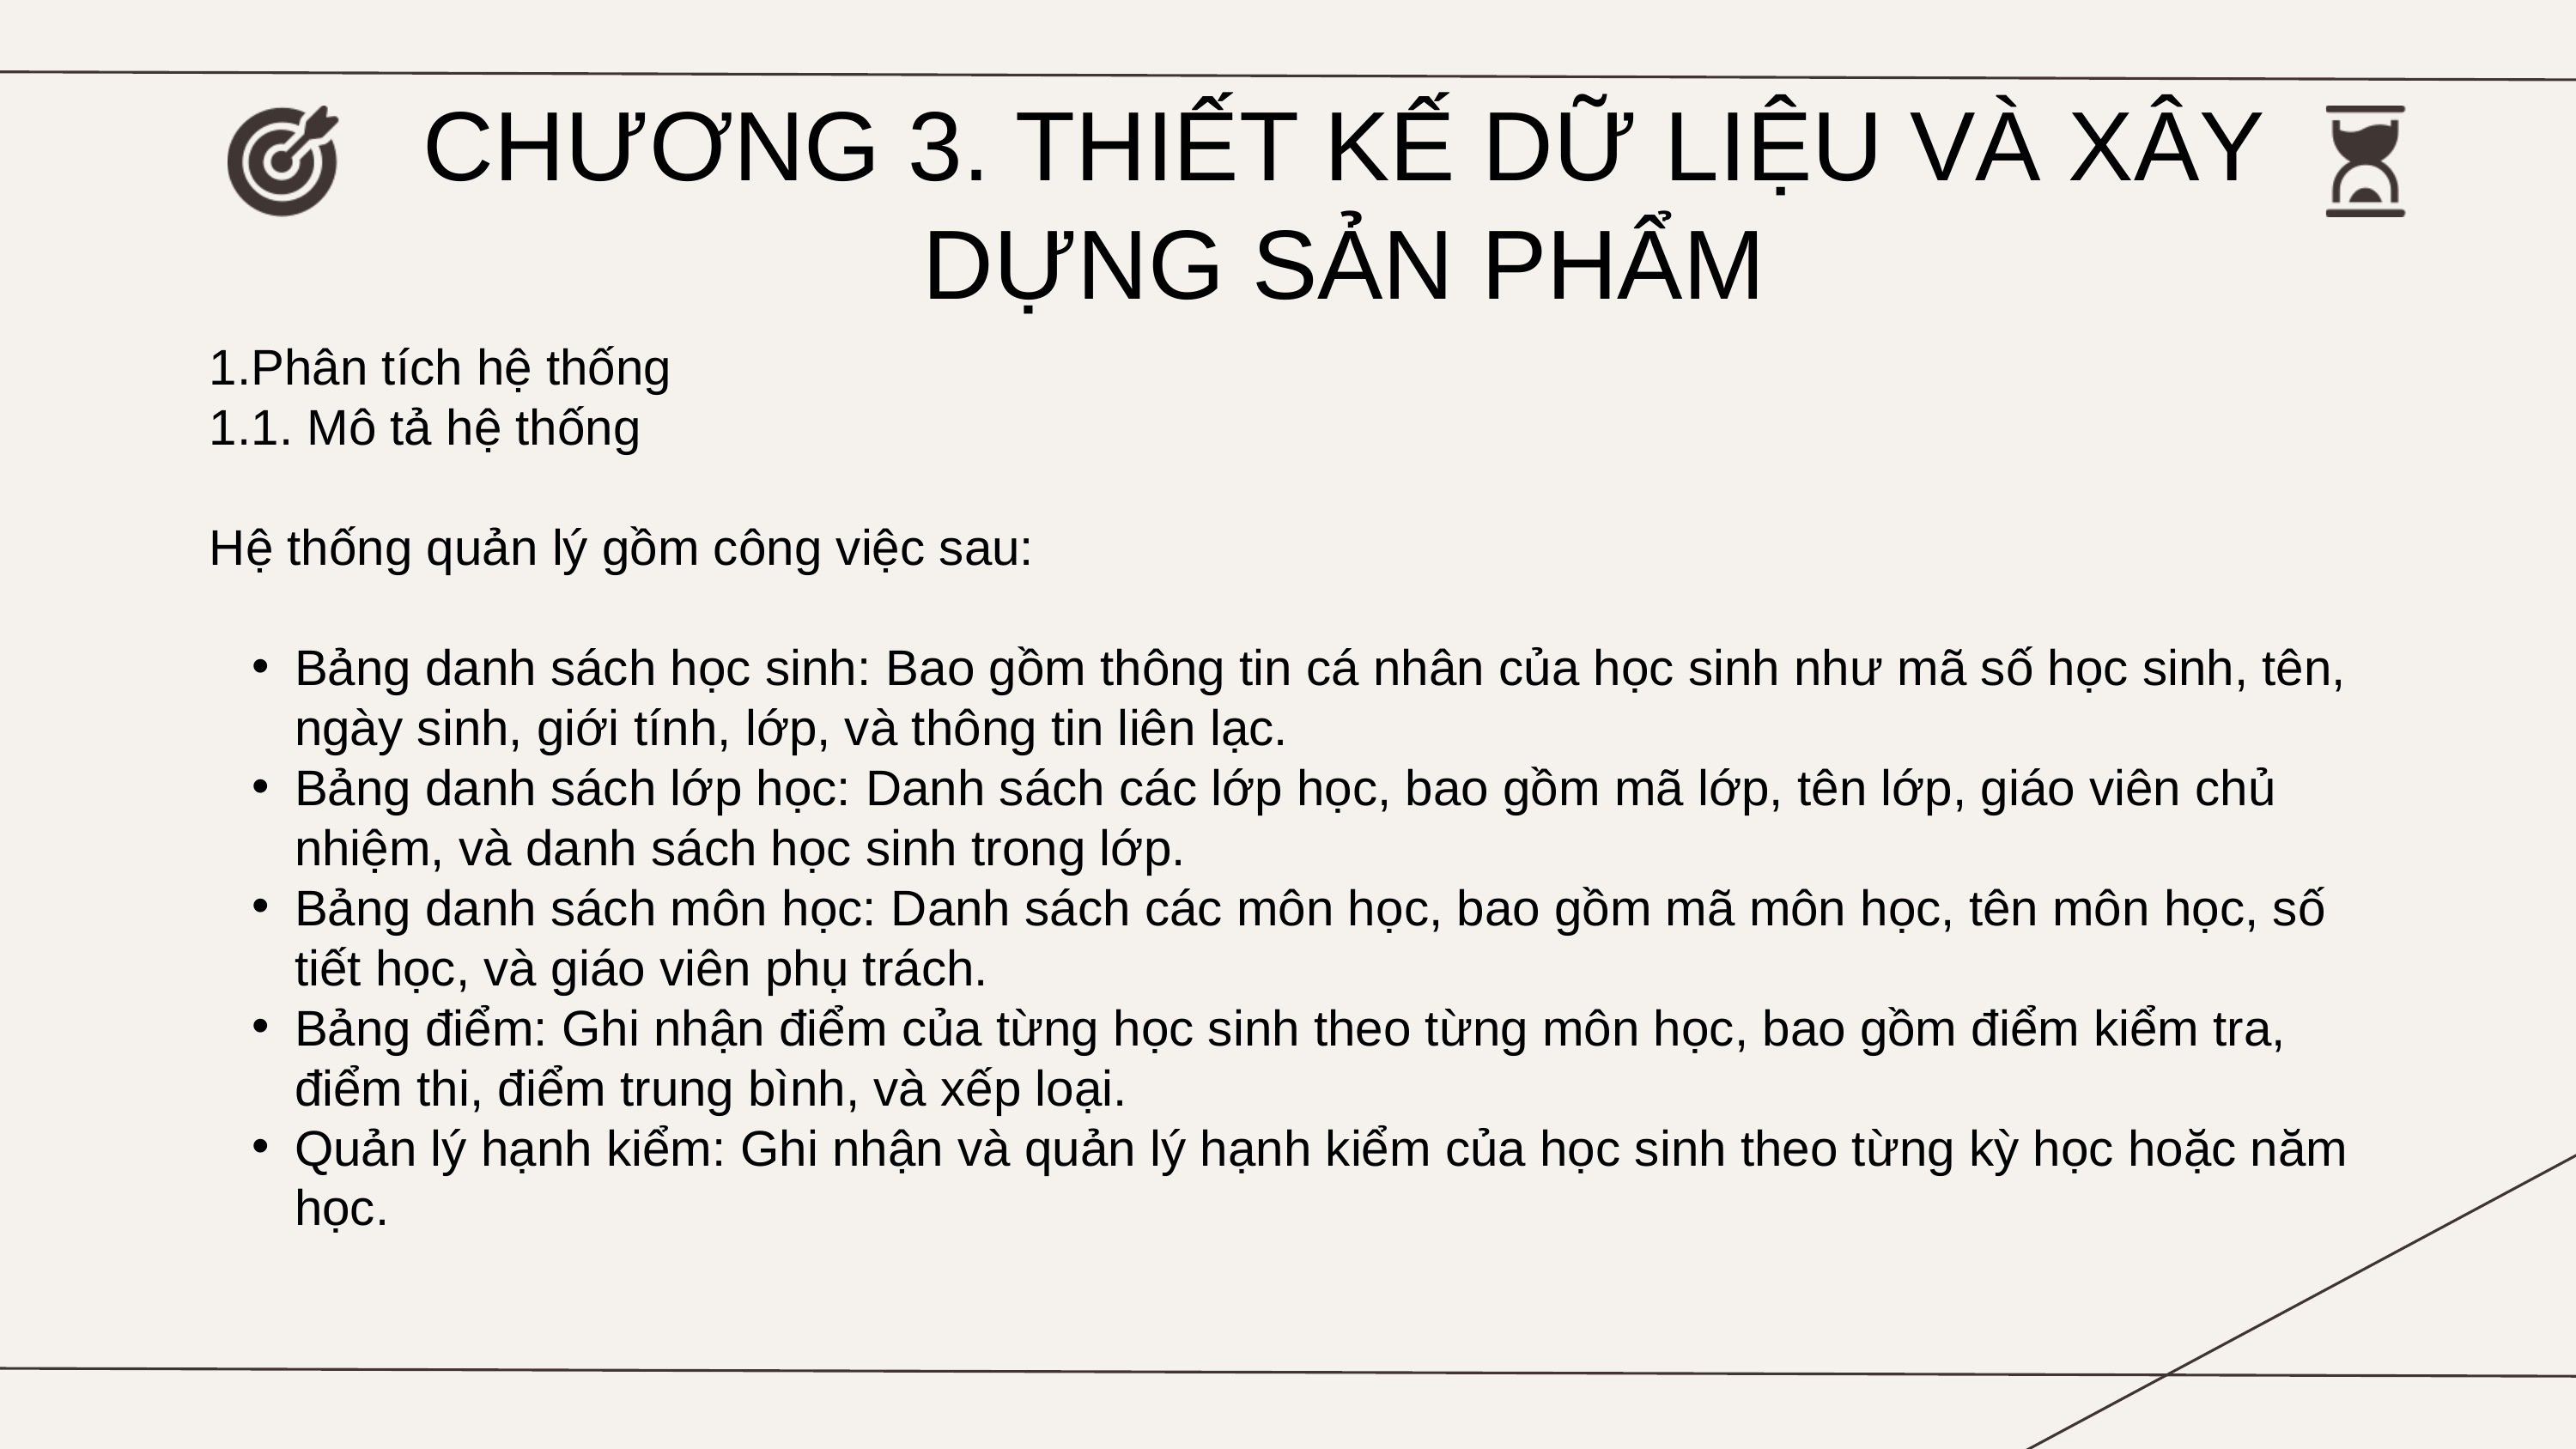

CHƯƠNG 3. THIẾT KẾ DỮ LIỆU VÀ XÂY DỰNG SẢN PHẨM

1.Phân tích hệ thống
1.1. Mô tả hệ thống

Hệ thống quản lý gồm công việc sau:

Bảng danh sách học sinh: Bao gồm thông tin cá nhân của học sinh như mã số học sinh, tên, ngày sinh, giới tính, lớp, và thông tin liên lạc.
Bảng danh sách lớp học: Danh sách các lớp học, bao gồm mã lớp, tên lớp, giáo viên chủ nhiệm, và danh sách học sinh trong lớp.
Bảng danh sách môn học: Danh sách các môn học, bao gồm mã môn học, tên môn học, số tiết học, và giáo viên phụ trách.
Bảng điểm: Ghi nhận điểm của từng học sinh theo từng môn học, bao gồm điểm kiểm tra, điểm thi, điểm trung bình, và xếp loại.
Quản lý hạnh kiểm: Ghi nhận và quản lý hạnh kiểm của học sinh theo từng kỳ học hoặc năm học.